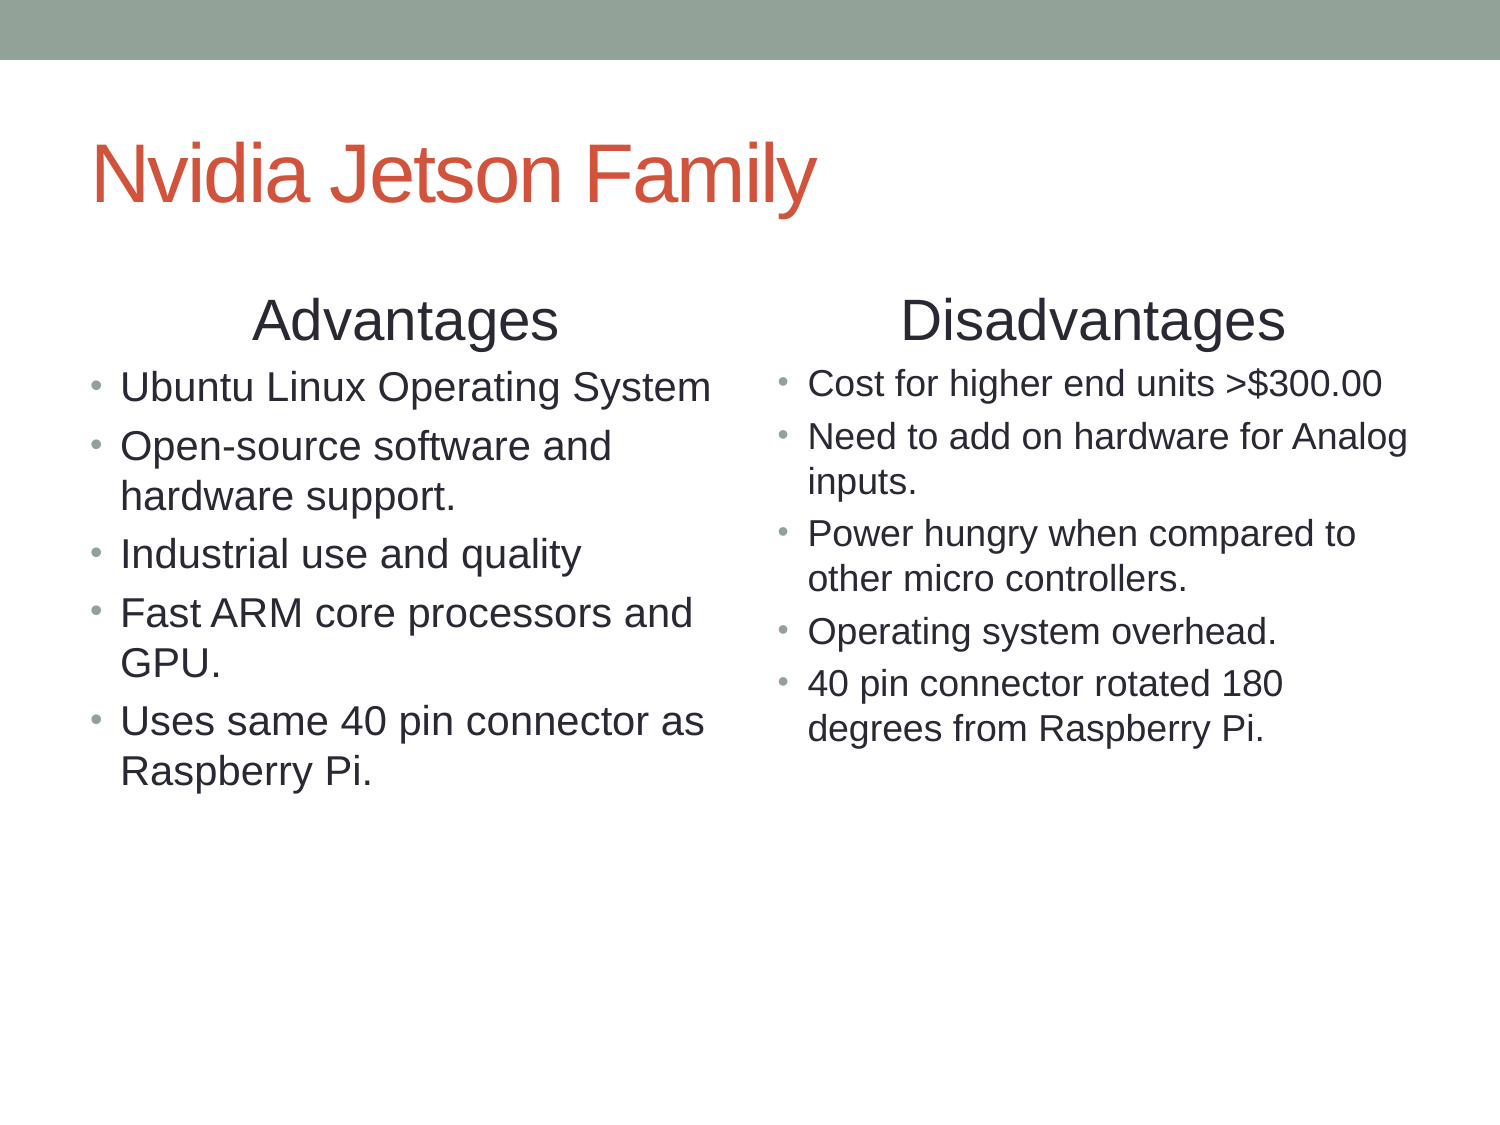

# Nvidia Jetson Family
Advantages
Ubuntu Linux Operating System
Open-source software and hardware support.
Industrial use and quality
Fast ARM core processors and GPU.
Uses same 40 pin connector as Raspberry Pi.

Disadvantages
Cost for higher end units >$300.00
Need to add on hardware for Analog inputs.
Power hungry when compared to other micro controllers.
Operating system overhead.
40 pin connector rotated 180 degrees from Raspberry Pi.